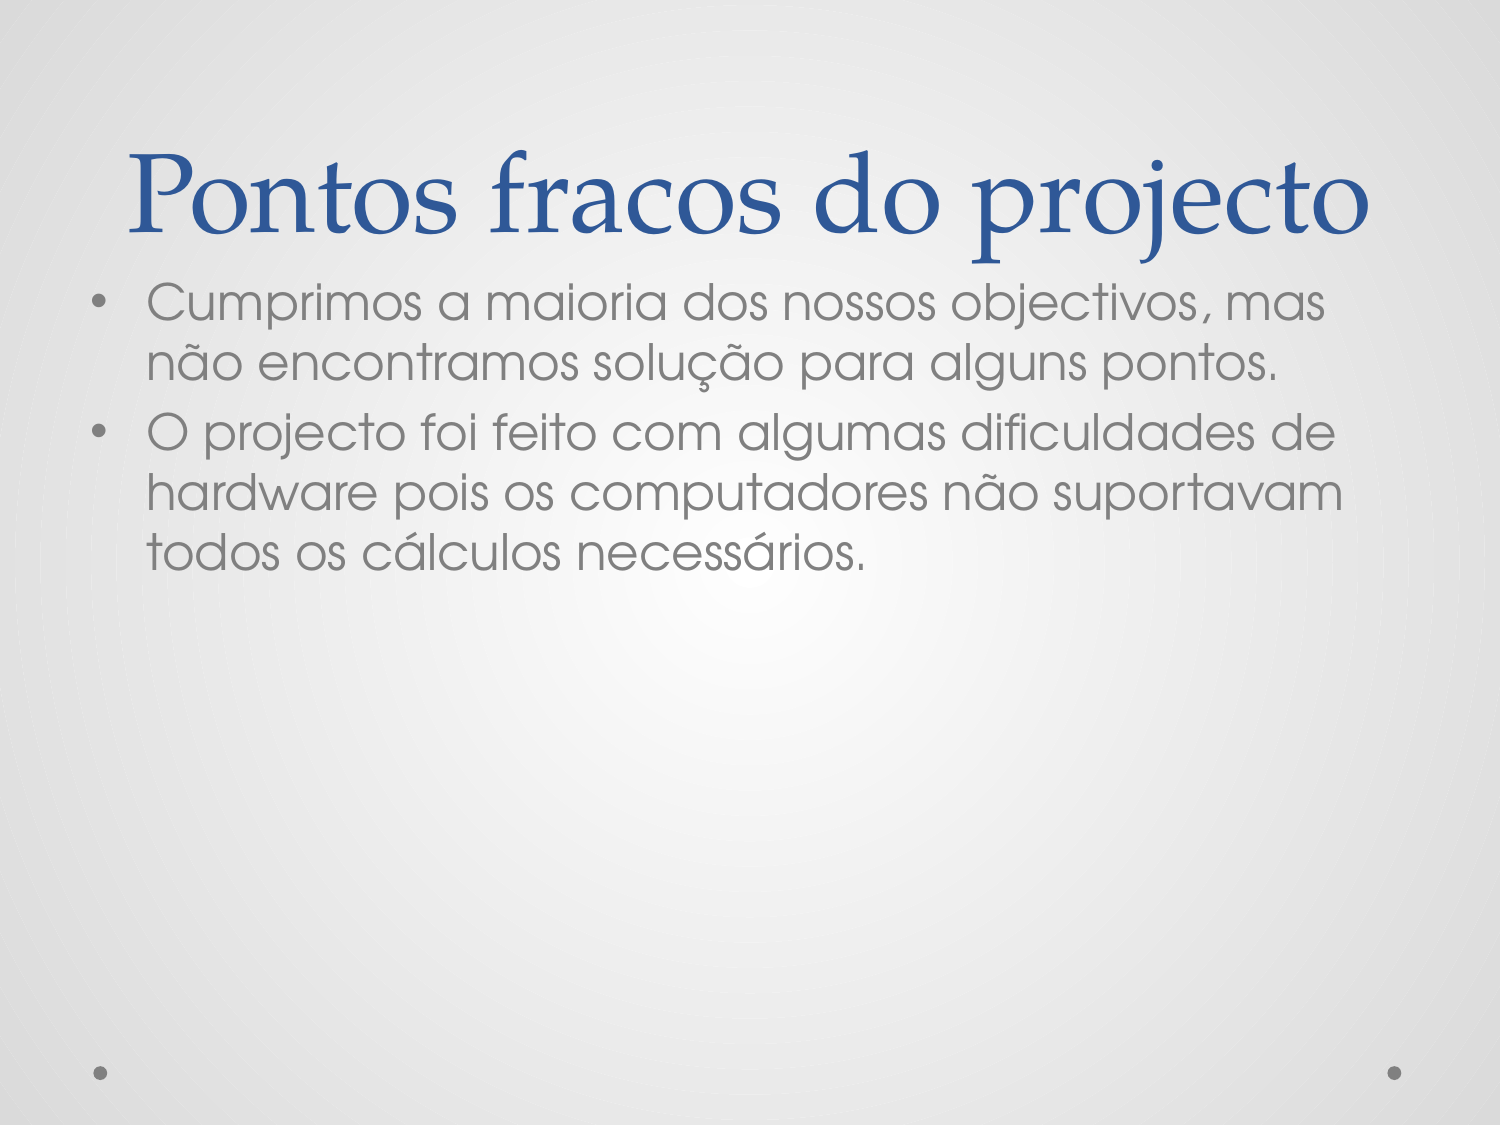

# Pontos fracos do projecto
Cumprimos a maioria dos nossos objectivos, mas não encontramos solução para alguns pontos.
O projecto foi feito com algumas dificuldades de hardware pois os computadores não suportavam todos os cálculos necessários.